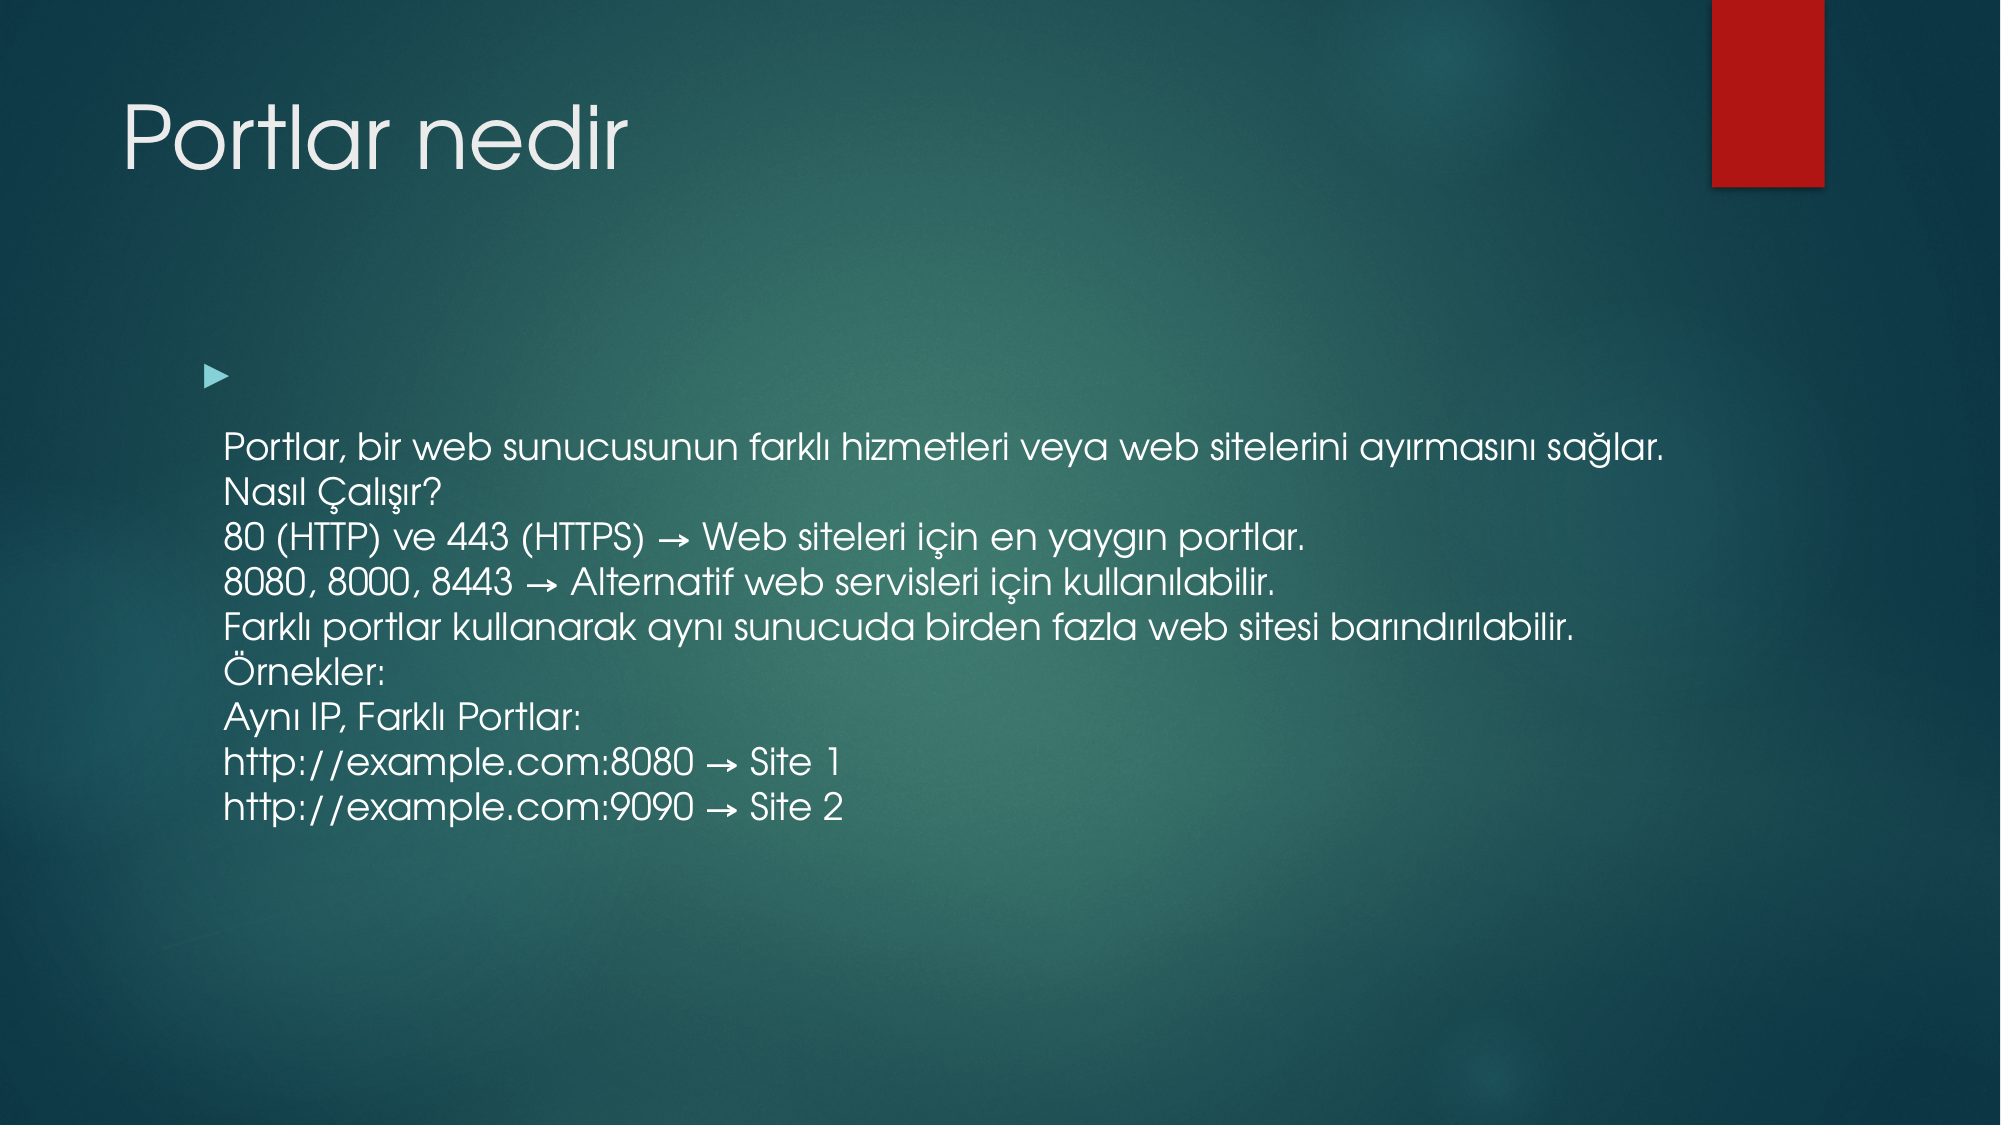

# Portlar nedir

Portlar, bir web sunucusunun farklı hizmetleri veya web sitelerini ayırmasını sağlar.
Nasıl Çalışır?
80 (HTTP) ve 443 (HTTPS) → Web siteleri için en yaygın portlar.
8080, 8000, 8443 → Alternatif web servisleri için kullanılabilir.
Farklı portlar kullanarak aynı sunucuda birden fazla web sitesi barındırılabilir.
Örnekler:
Aynı IP, Farklı Portlar:
http://example.com:8080 → Site 1
http://example.com:9090 → Site 2